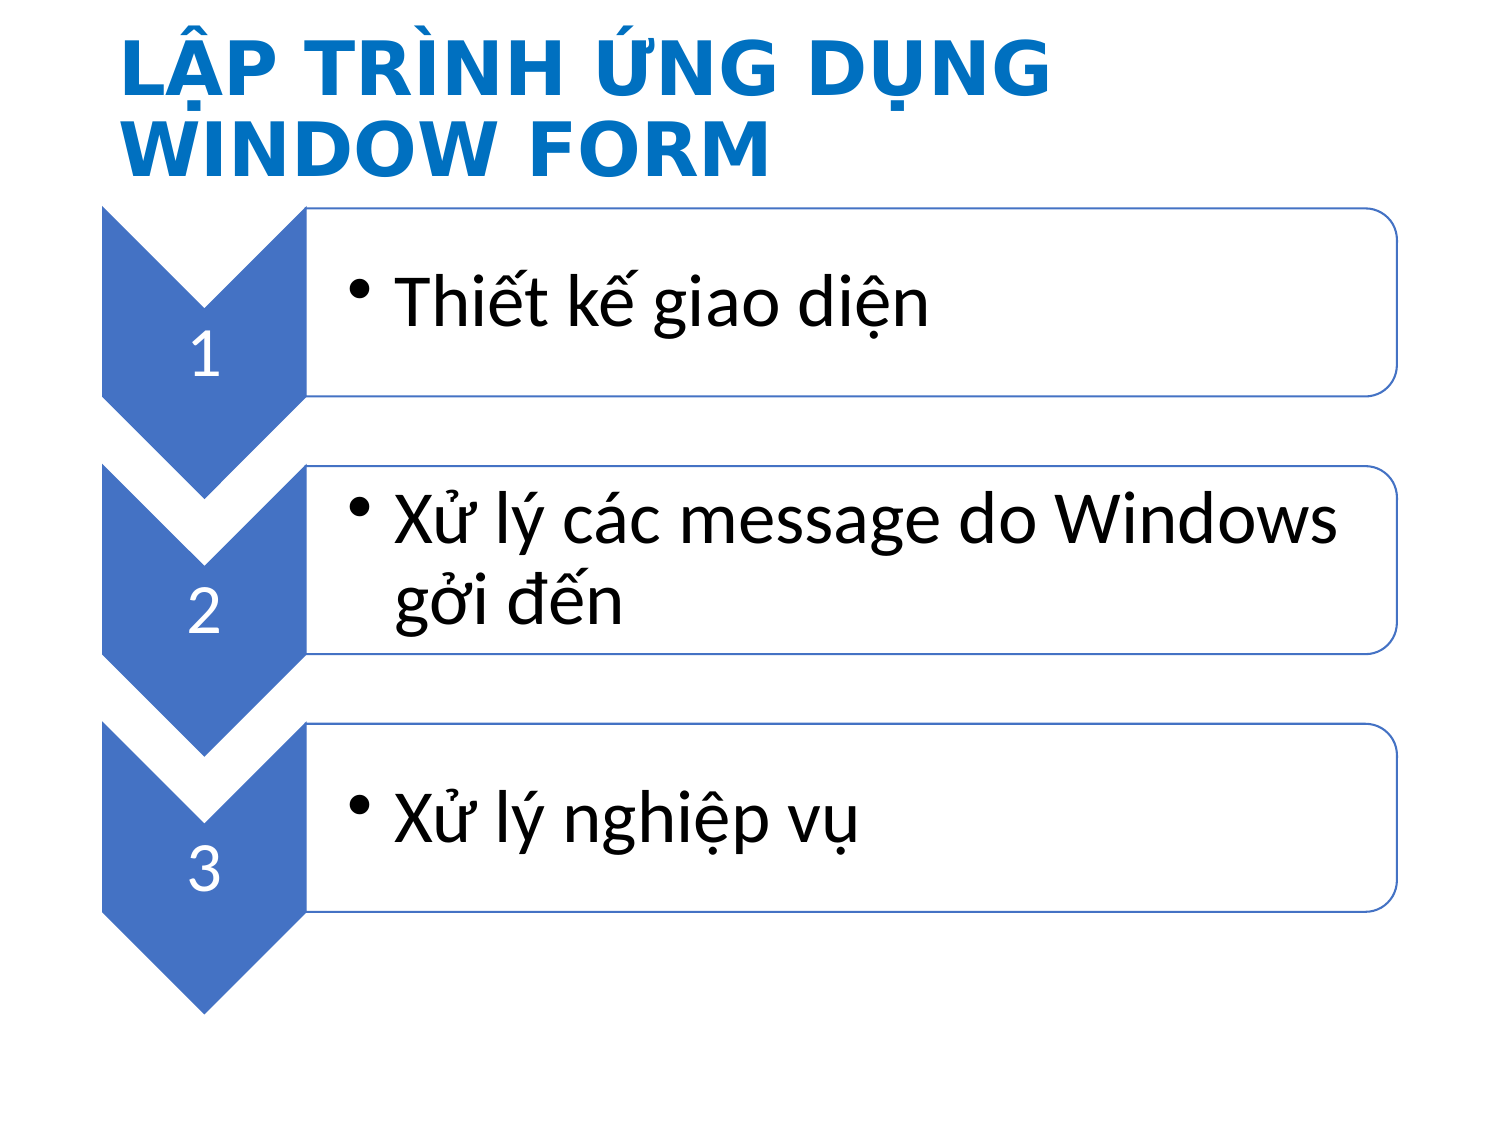

# LẬP TRÌNH ỨNG DỤNG WINDOW FORM
1
Thiết kế giao diện
2
Xử lý các message do Windows gởi đến
3
Xử lý nghiệp vụ